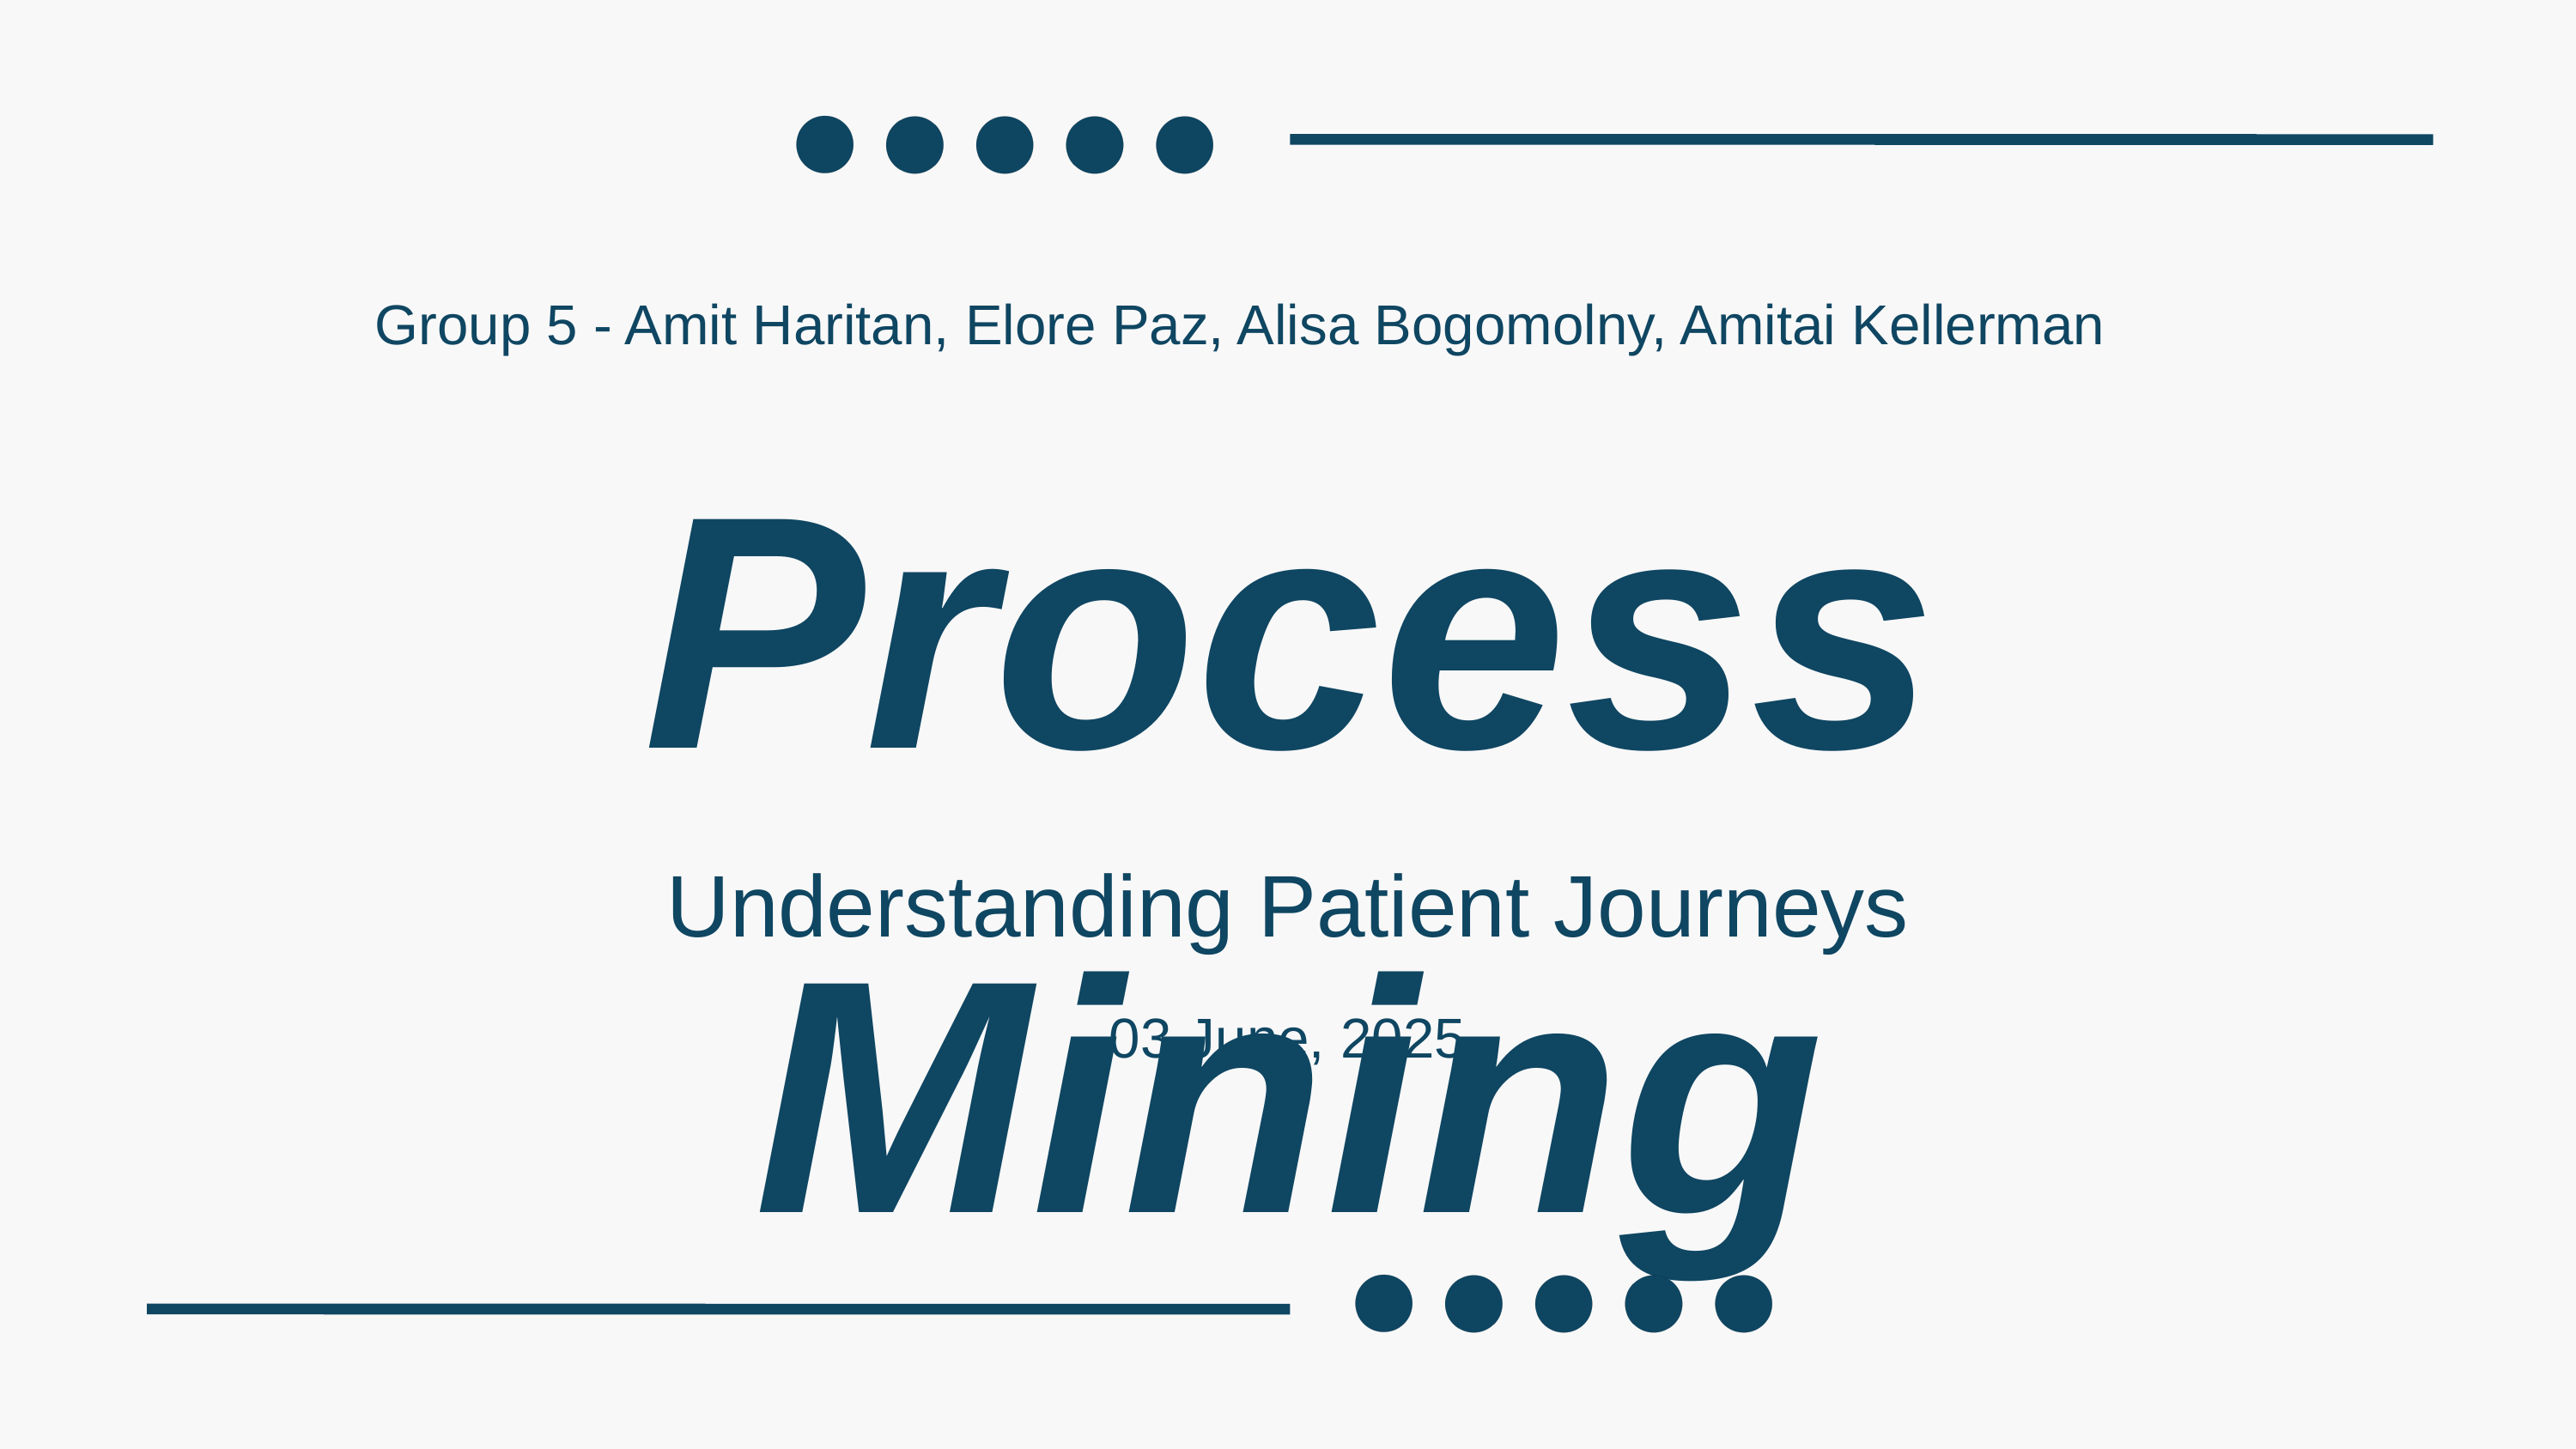

Group 5 - Amit Haritan, Elore Paz, Alisa Bogomolny, Amitai Kellerman
Process Mining
Understanding Patient Journeys

03 June, 2025